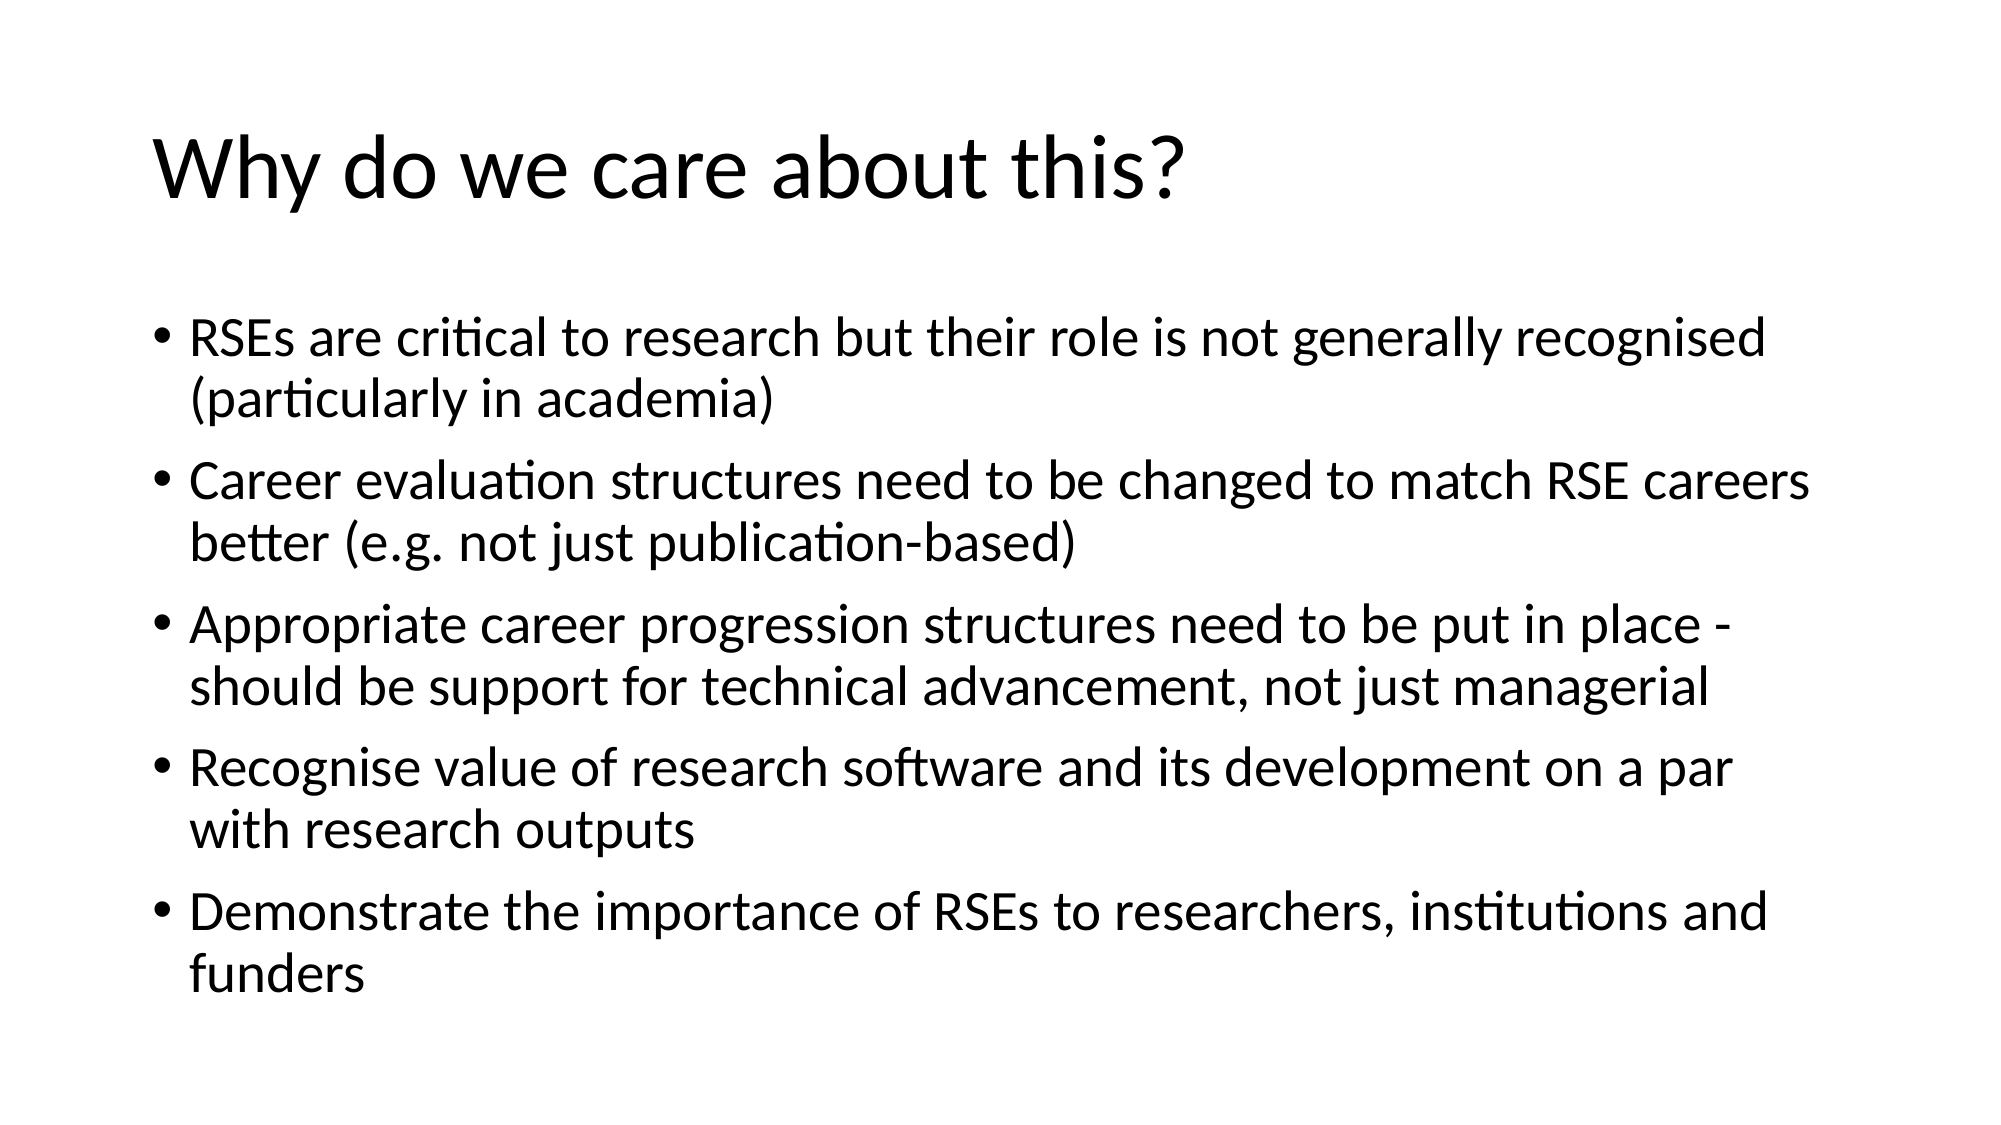

# Why do we care about this?
RSEs are critical to research but their role is not generally recognised (particularly in academia)
Career evaluation structures need to be changed to match RSE careers better (e.g. not just publication-based)
Appropriate career progression structures need to be put in place - should be support for technical advancement, not just managerial
Recognise value of research software and its development on a par with research outputs
Demonstrate the importance of RSEs to researchers, institutions and funders